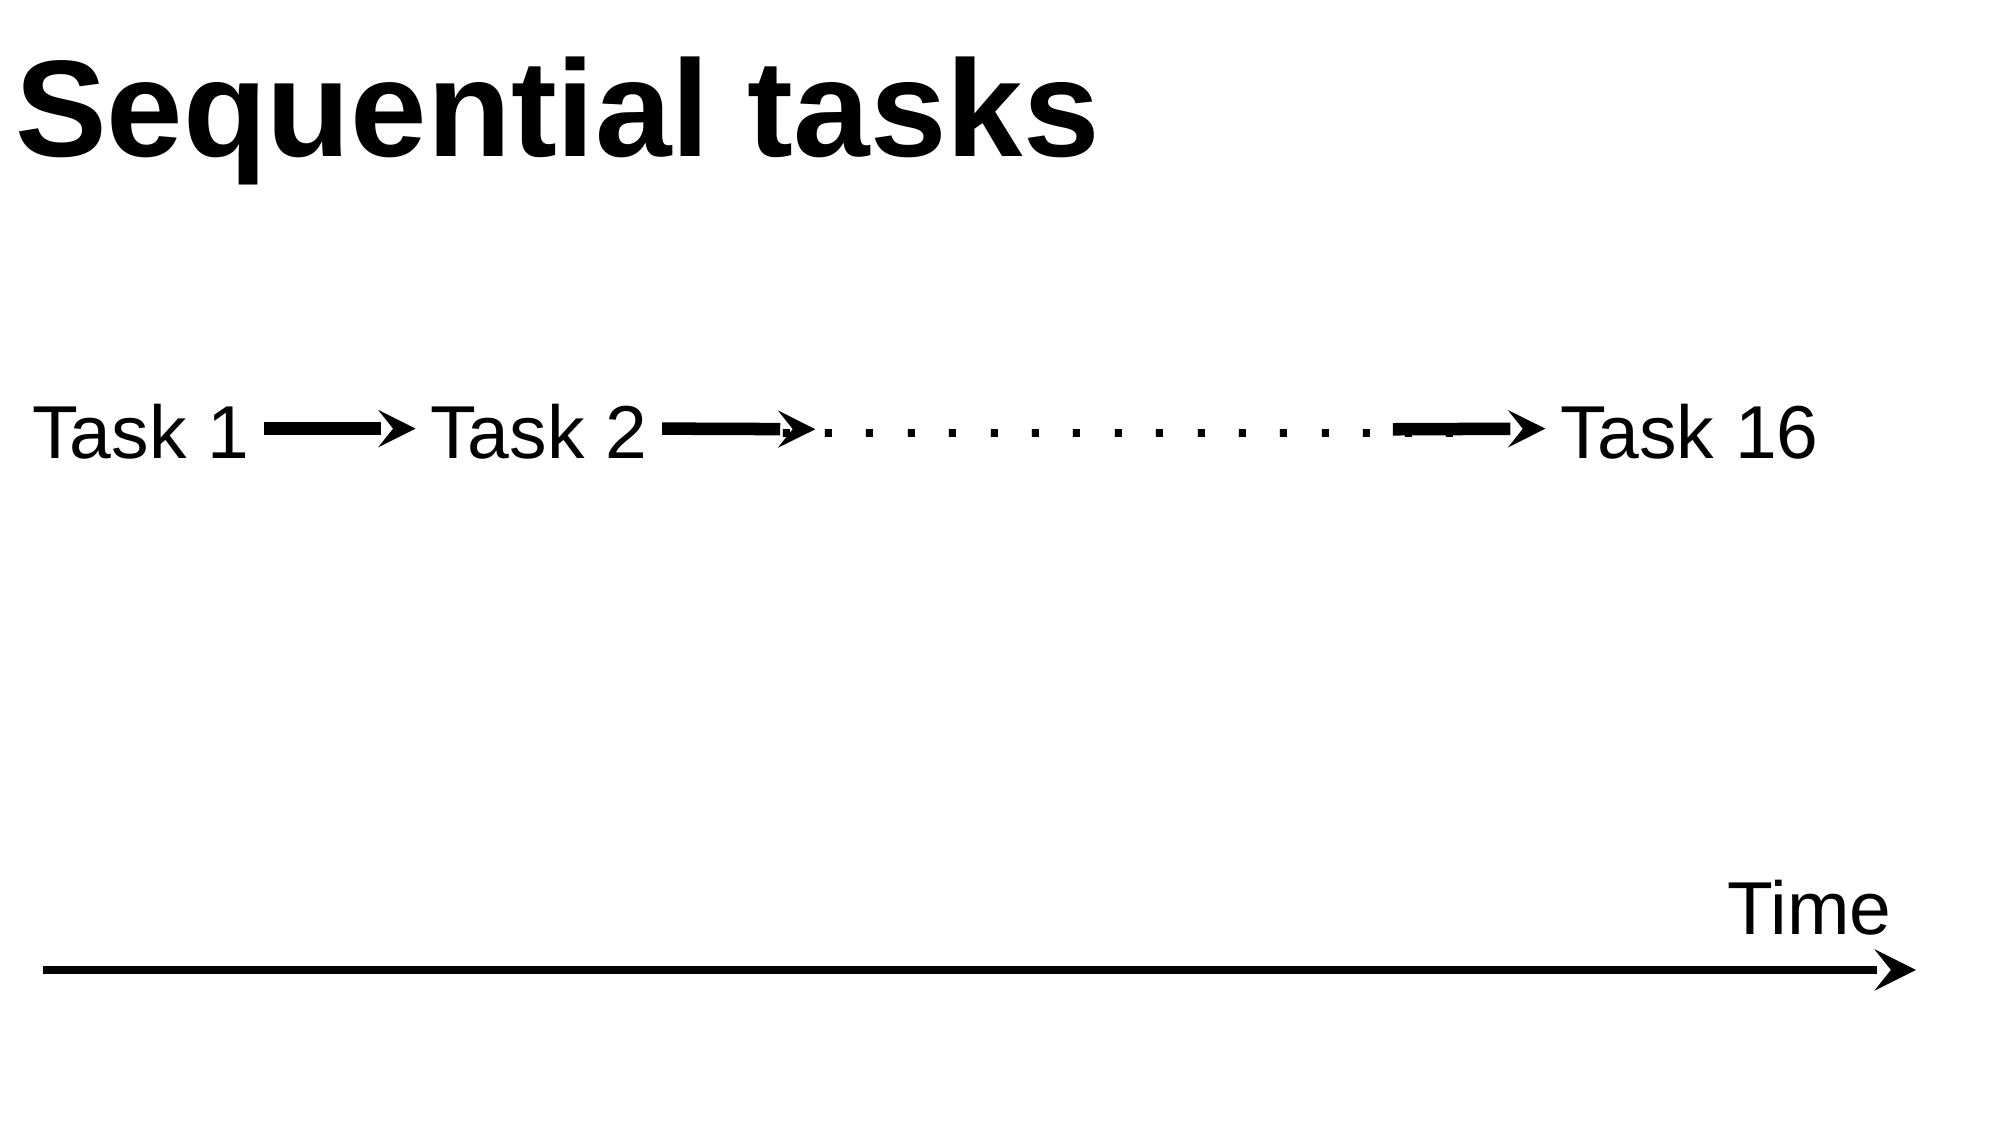

# Sequential tasks
. . . . . . . . . . . . . . . . .
Task 16
Task 1
Task 2
Time